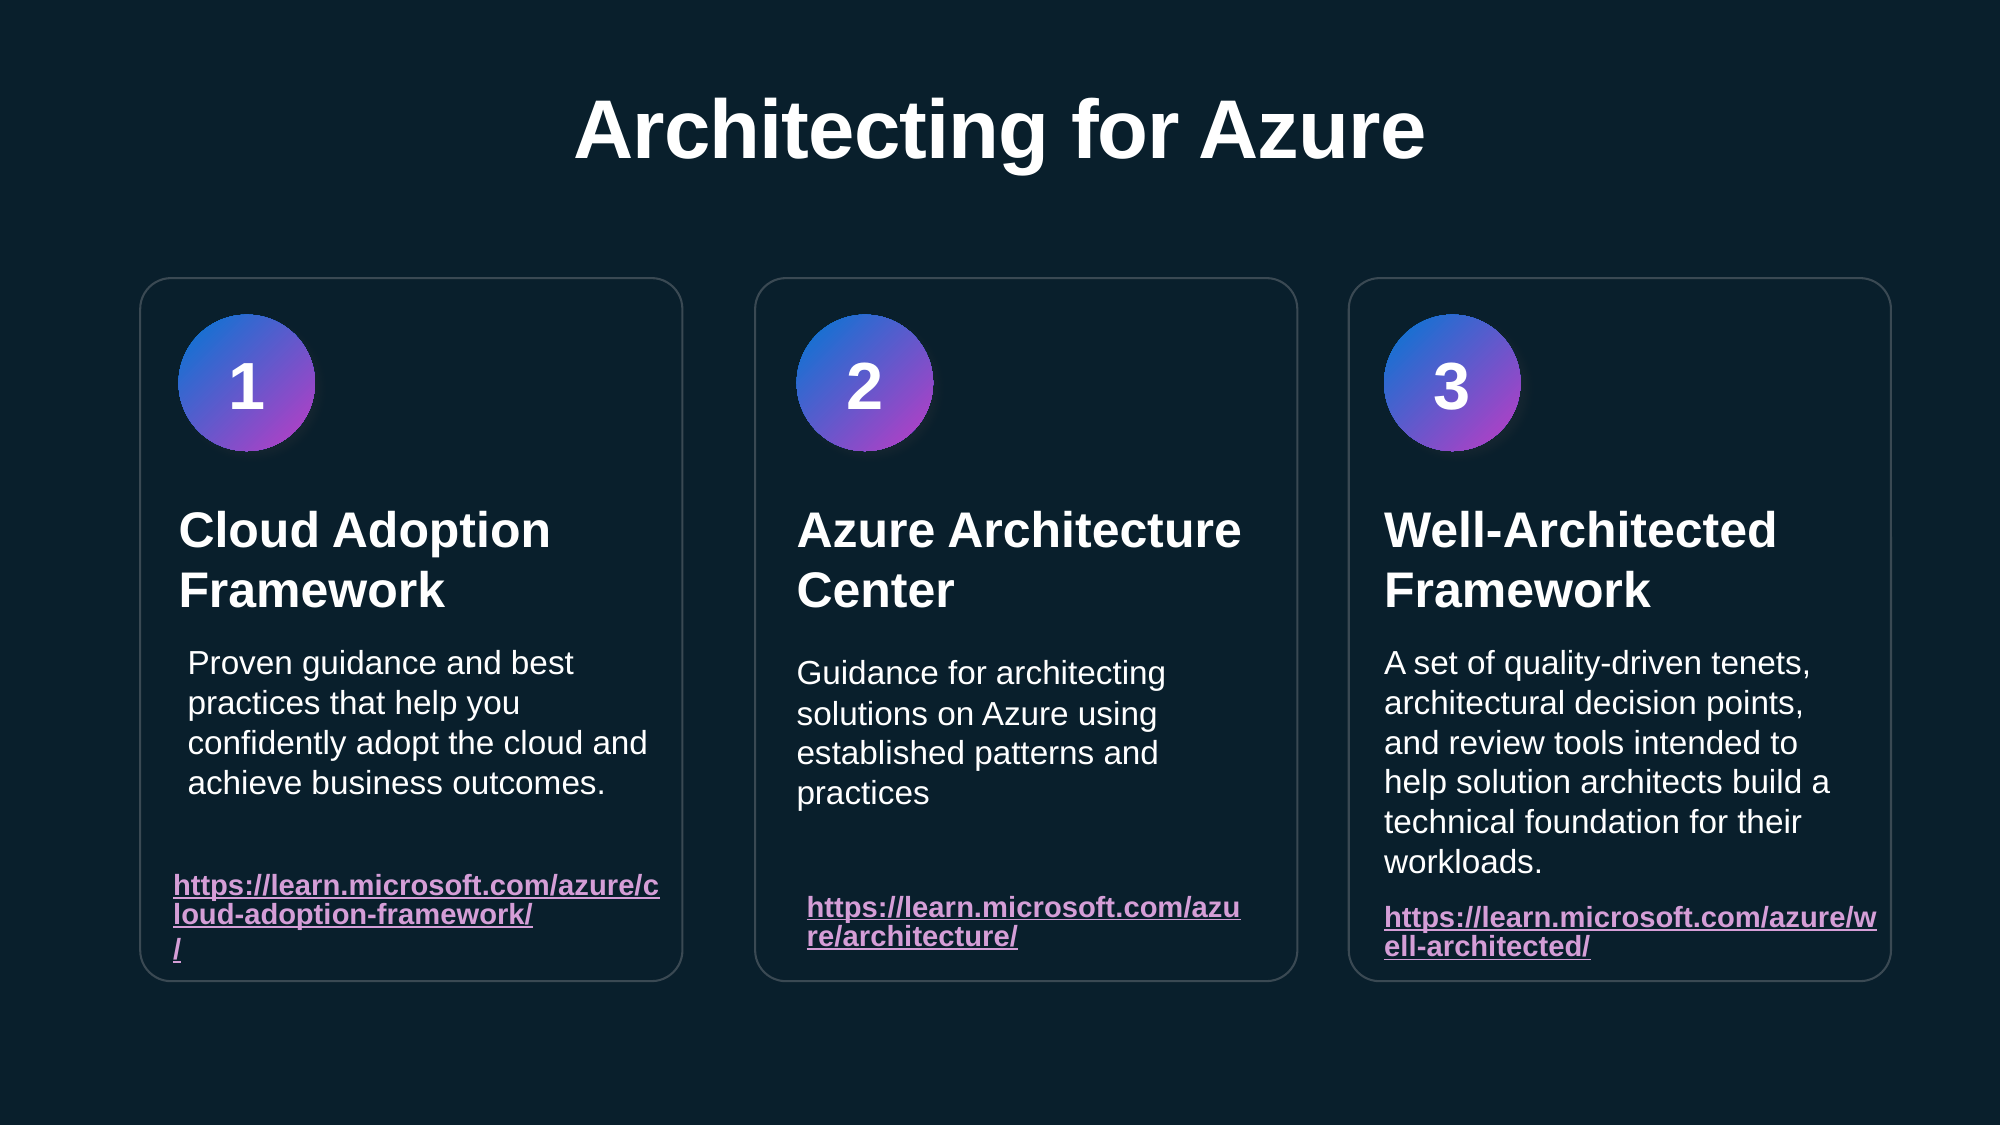

# Architecting for Azure

2
3
1
Cloud Adoption Framework
Azure Architecture Center
Well-Architected Framework
Proven guidance and best practices that help you confidently adopt the cloud and achieve business outcomes.

A set of quality-driven tenets, architectural decision points, and review tools intended to help solution architects build a technical foundation for their workloads.
Guidance for architecting solutions on Azure using established patterns and practices

https://learn.microsoft.com/azure/cloud-adoption-framework//
https://learn.microsoft.com/azure/architecture/
https://learn.microsoft.com/azure/well-architected/